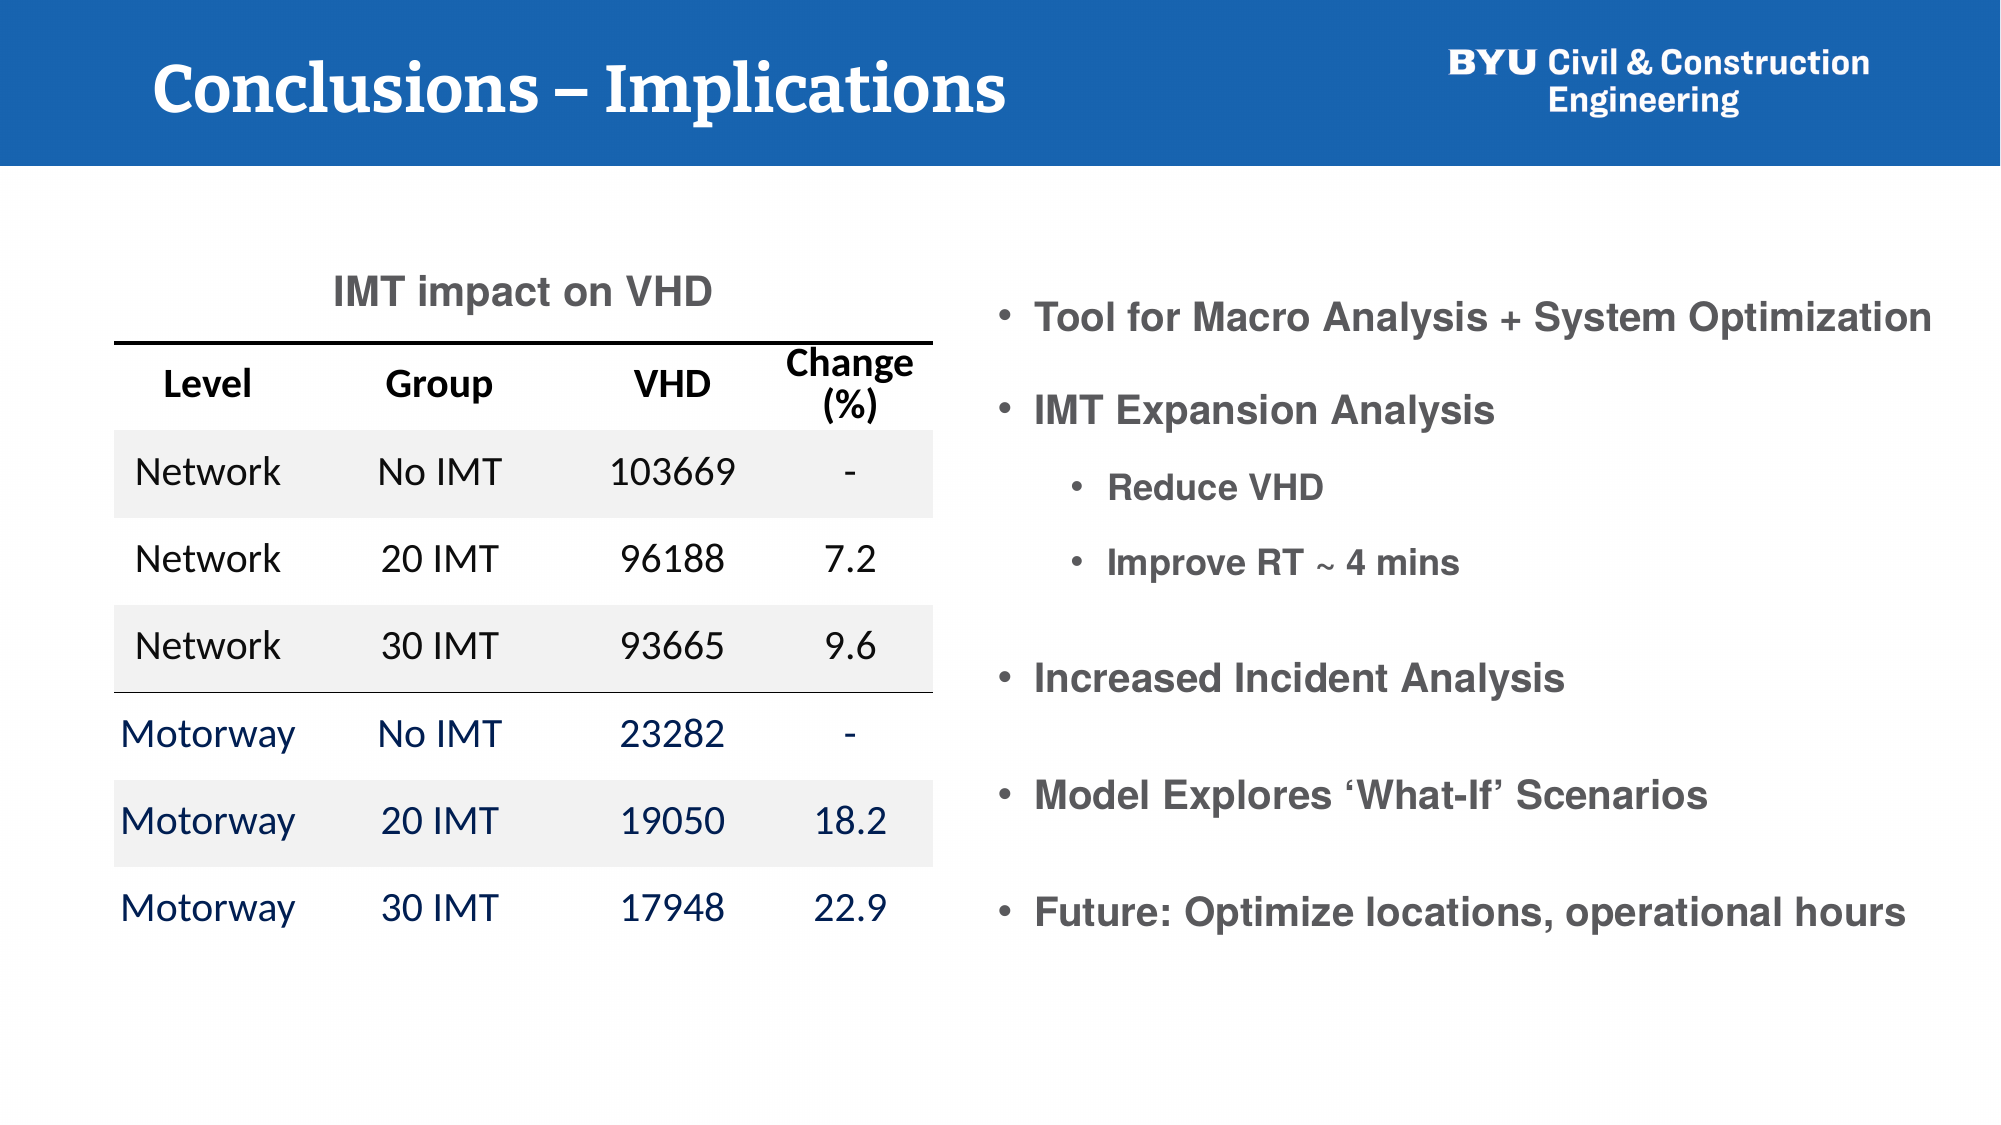

# Conclusions – Implications
| IMT impact on VHD |  |  |  |
| --- | --- | --- | --- |
| Level | Group | VHD | Change (%) |
| Network | No IMT | 103669 | - |
| Network | 20 IMT | 96188 | 7.2 |
| Network | 30 IMT | 93665 | 9.6 |
| Motorway | No IMT | 23282 | - |
| Motorway | 20 IMT | 19050 | 18.2 |
| Motorway | 30 IMT | 17948 | 22.9 |
Tool for Macro Analysis + System Optimization
IMT Expansion Analysis
Reduce VHD
Improve RT ~ 4 mins
Increased Incident Analysis
Model Explores ‘What-If’ Scenarios
Future: Optimize locations, operational hours